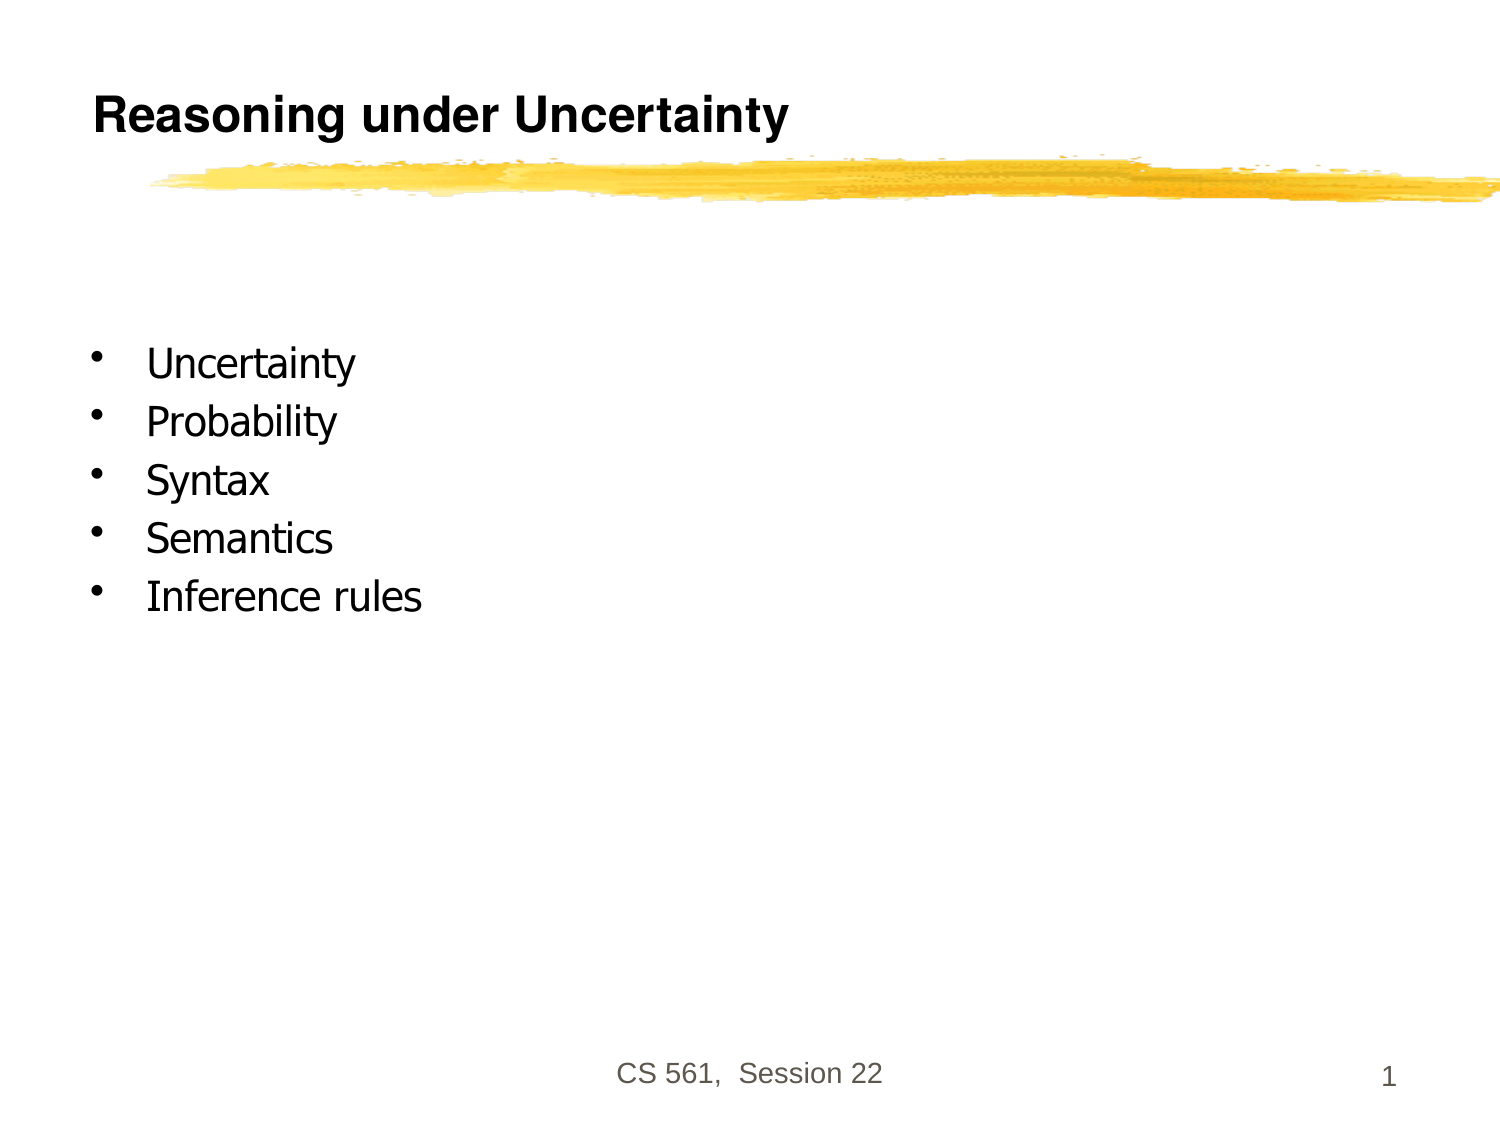

# Reasoning under Uncertainty

Uncertainty
Probability
Syntax
Semantics
Inference rules
CS 561,  Session 22
1